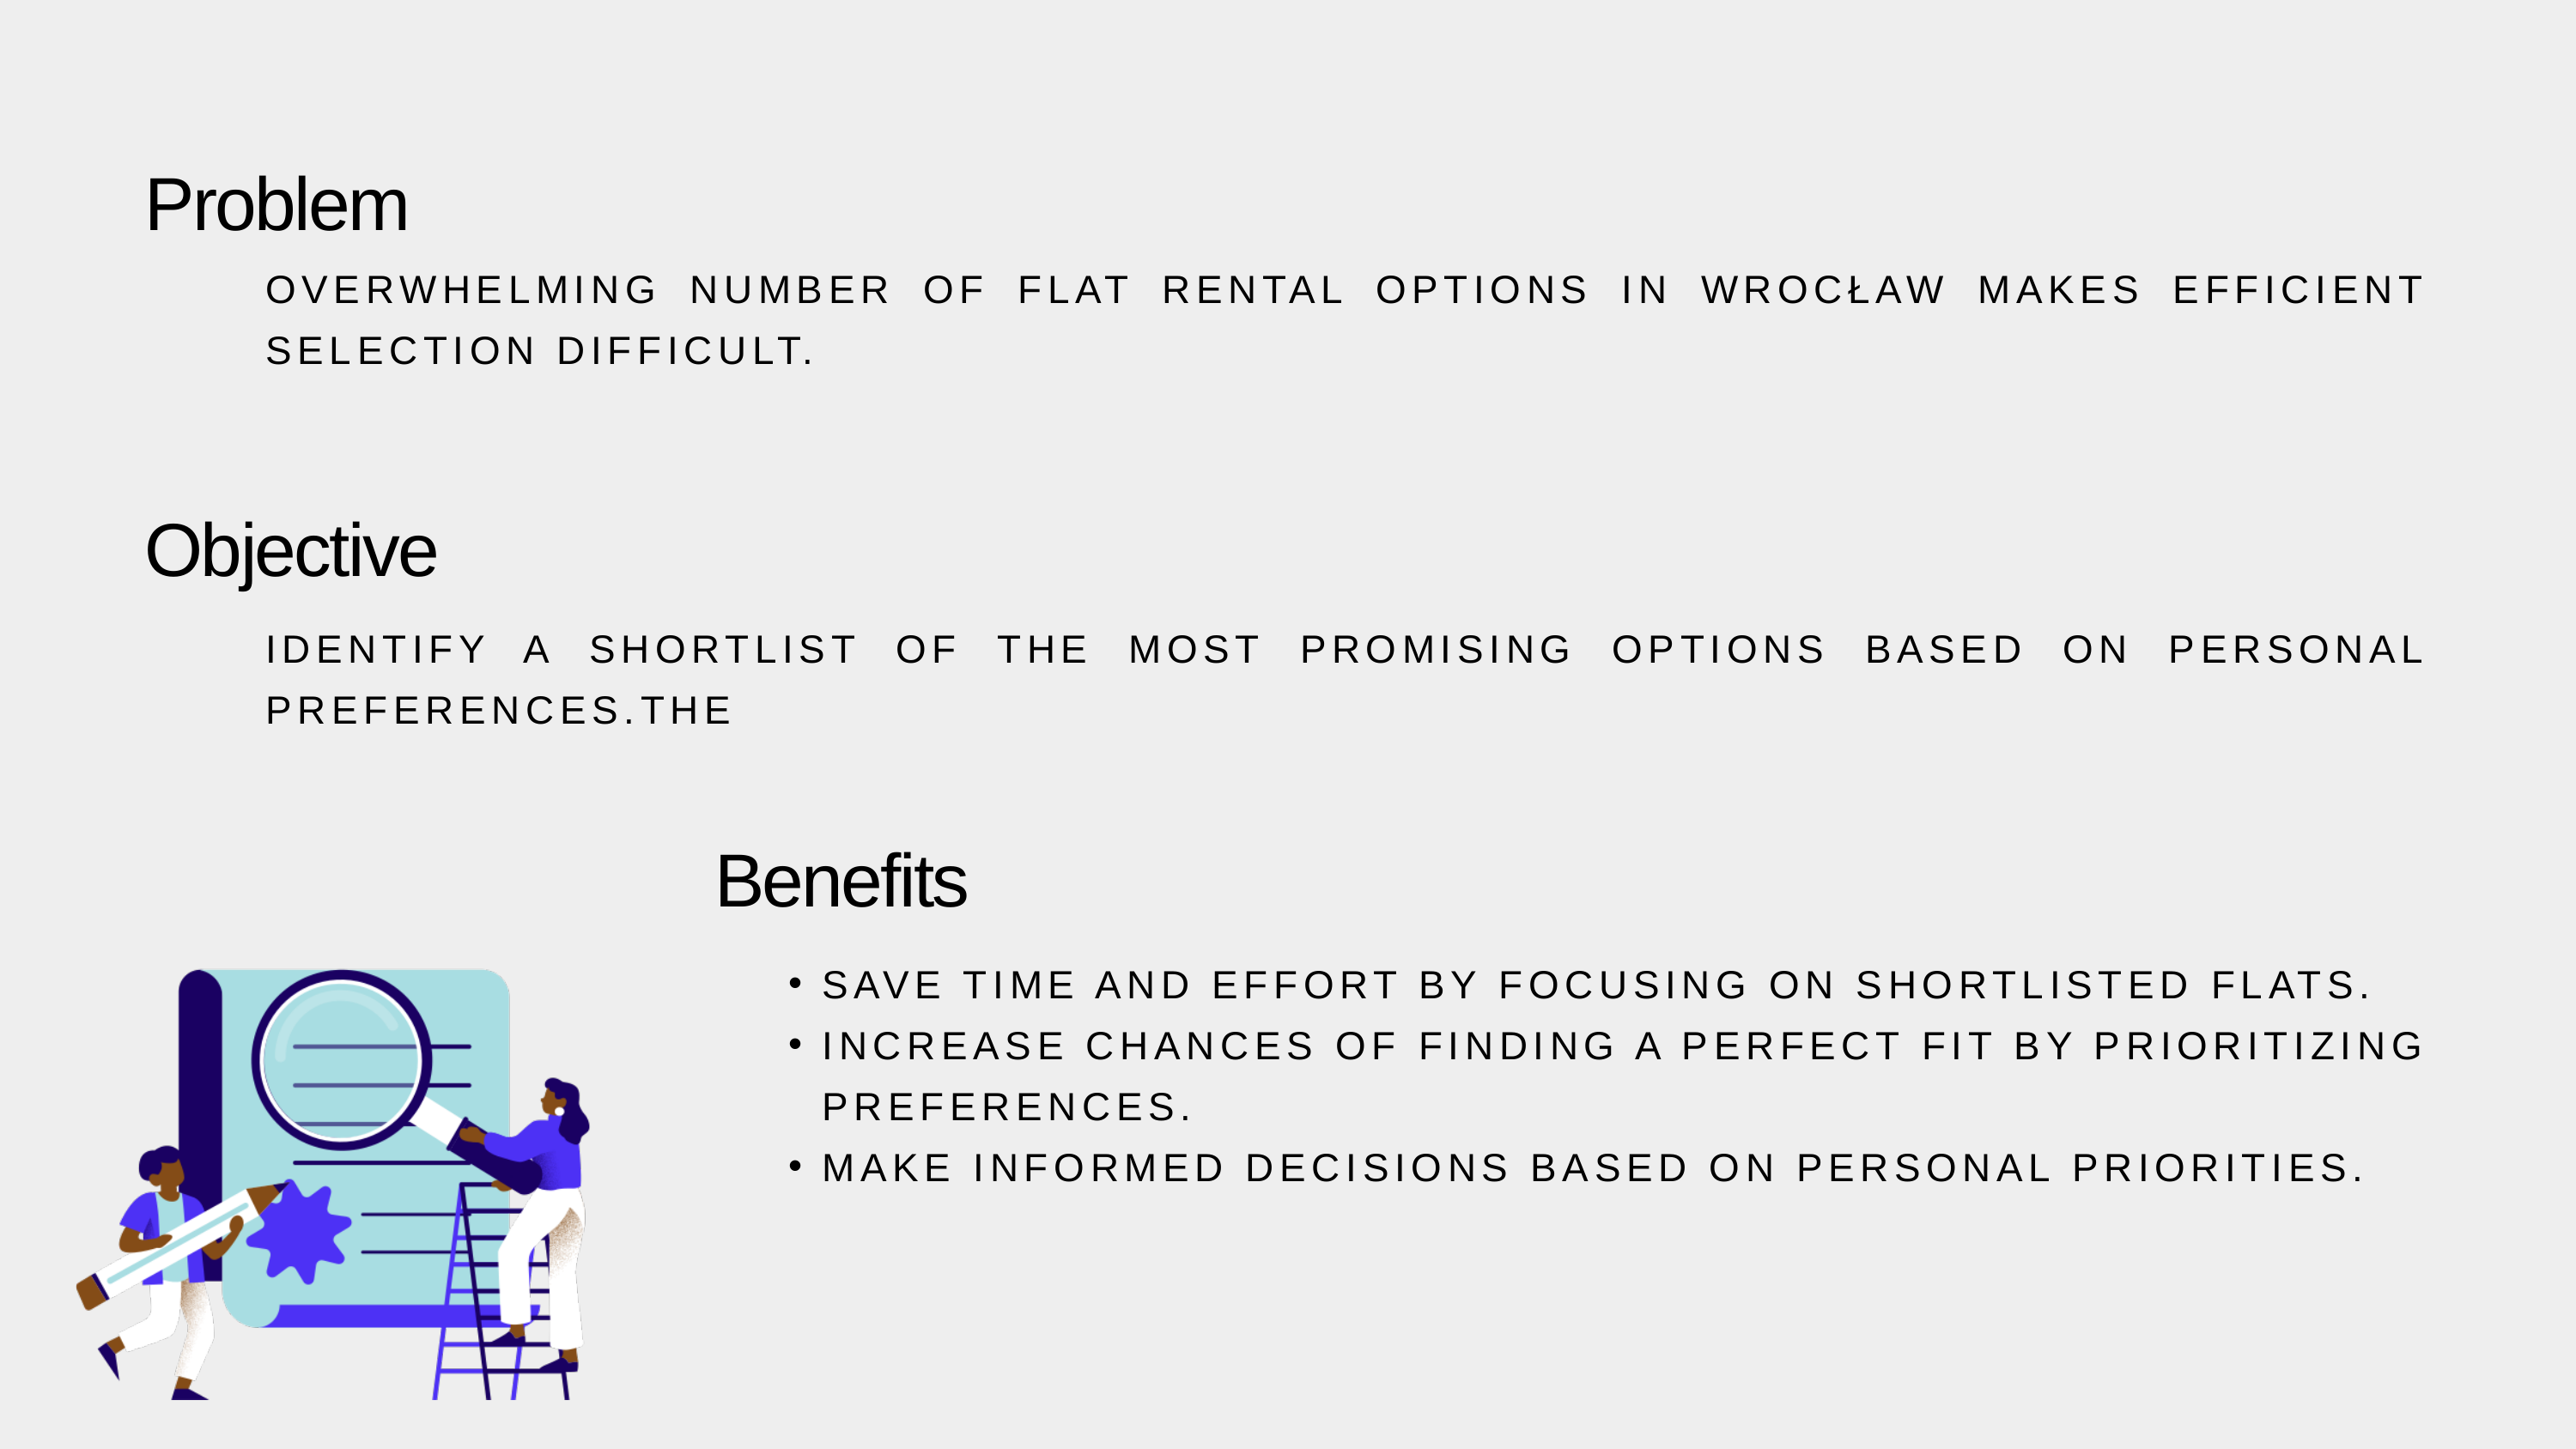

Problem

OVERWHELMING NUMBER OF FLAT RENTAL OPTIONS IN WROCŁAW MAKES EFFICIENT SELECTION DIFFICULT.

IDENTIFY A SHORTLIST OF THE MOST PROMISING OPTIONS BASED ON PERSONAL PREFERENCES.THE
Objective
Benefits

SAVE TIME AND EFFORT BY FOCUSING ON SHORTLISTED FLATS.
INCREASE CHANCES OF FINDING A PERFECT FIT BY PRIORITIZING PREFERENCES.
MAKE INFORMED DECISIONS BASED ON PERSONAL PRIORITIES.